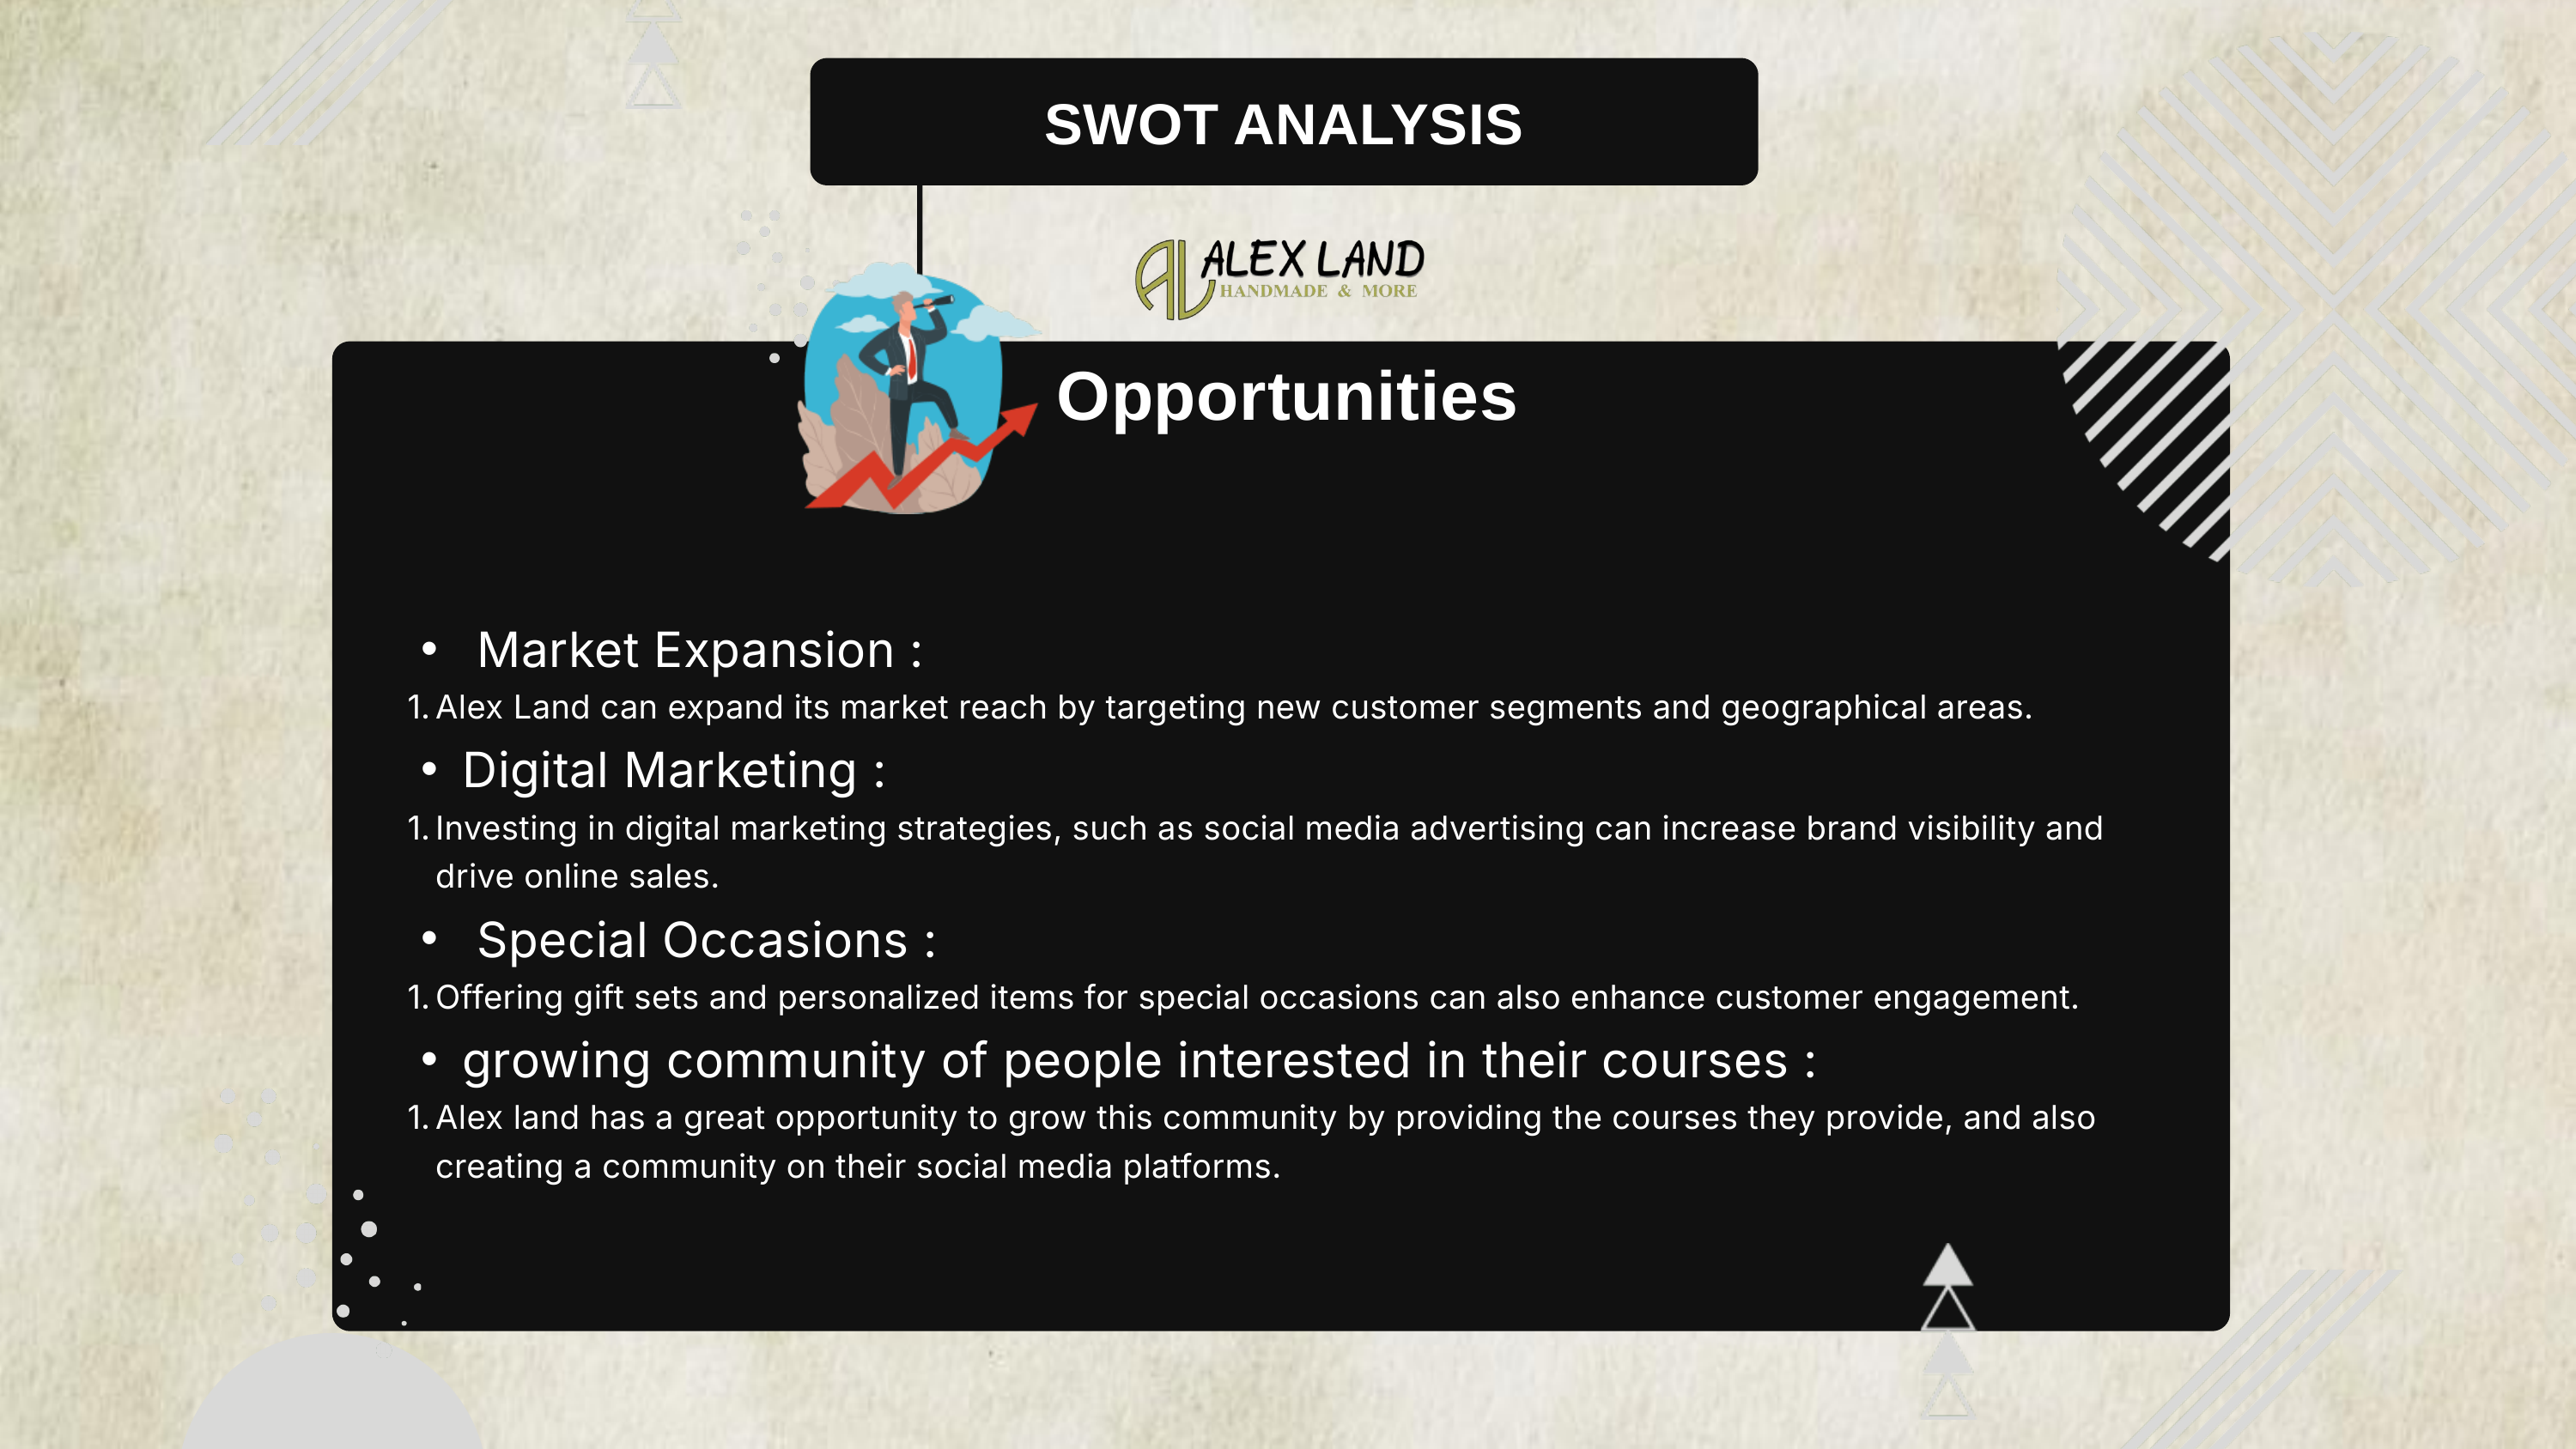

SWOT ANALYSIS

Opportunities
 Market Expansion :
Alex Land can expand its market reach by targeting new customer segments and geographical areas.
Digital Marketing :
Investing in digital marketing strategies, such as social media advertising can increase brand visibility and drive online sales.
 Special Occasions :
Offering gift sets and personalized items for special occasions can also enhance customer engagement.
growing community of people interested in their courses :
Alex land has a great opportunity to grow this community by providing the courses they provide, and also creating a community on their social media platforms.